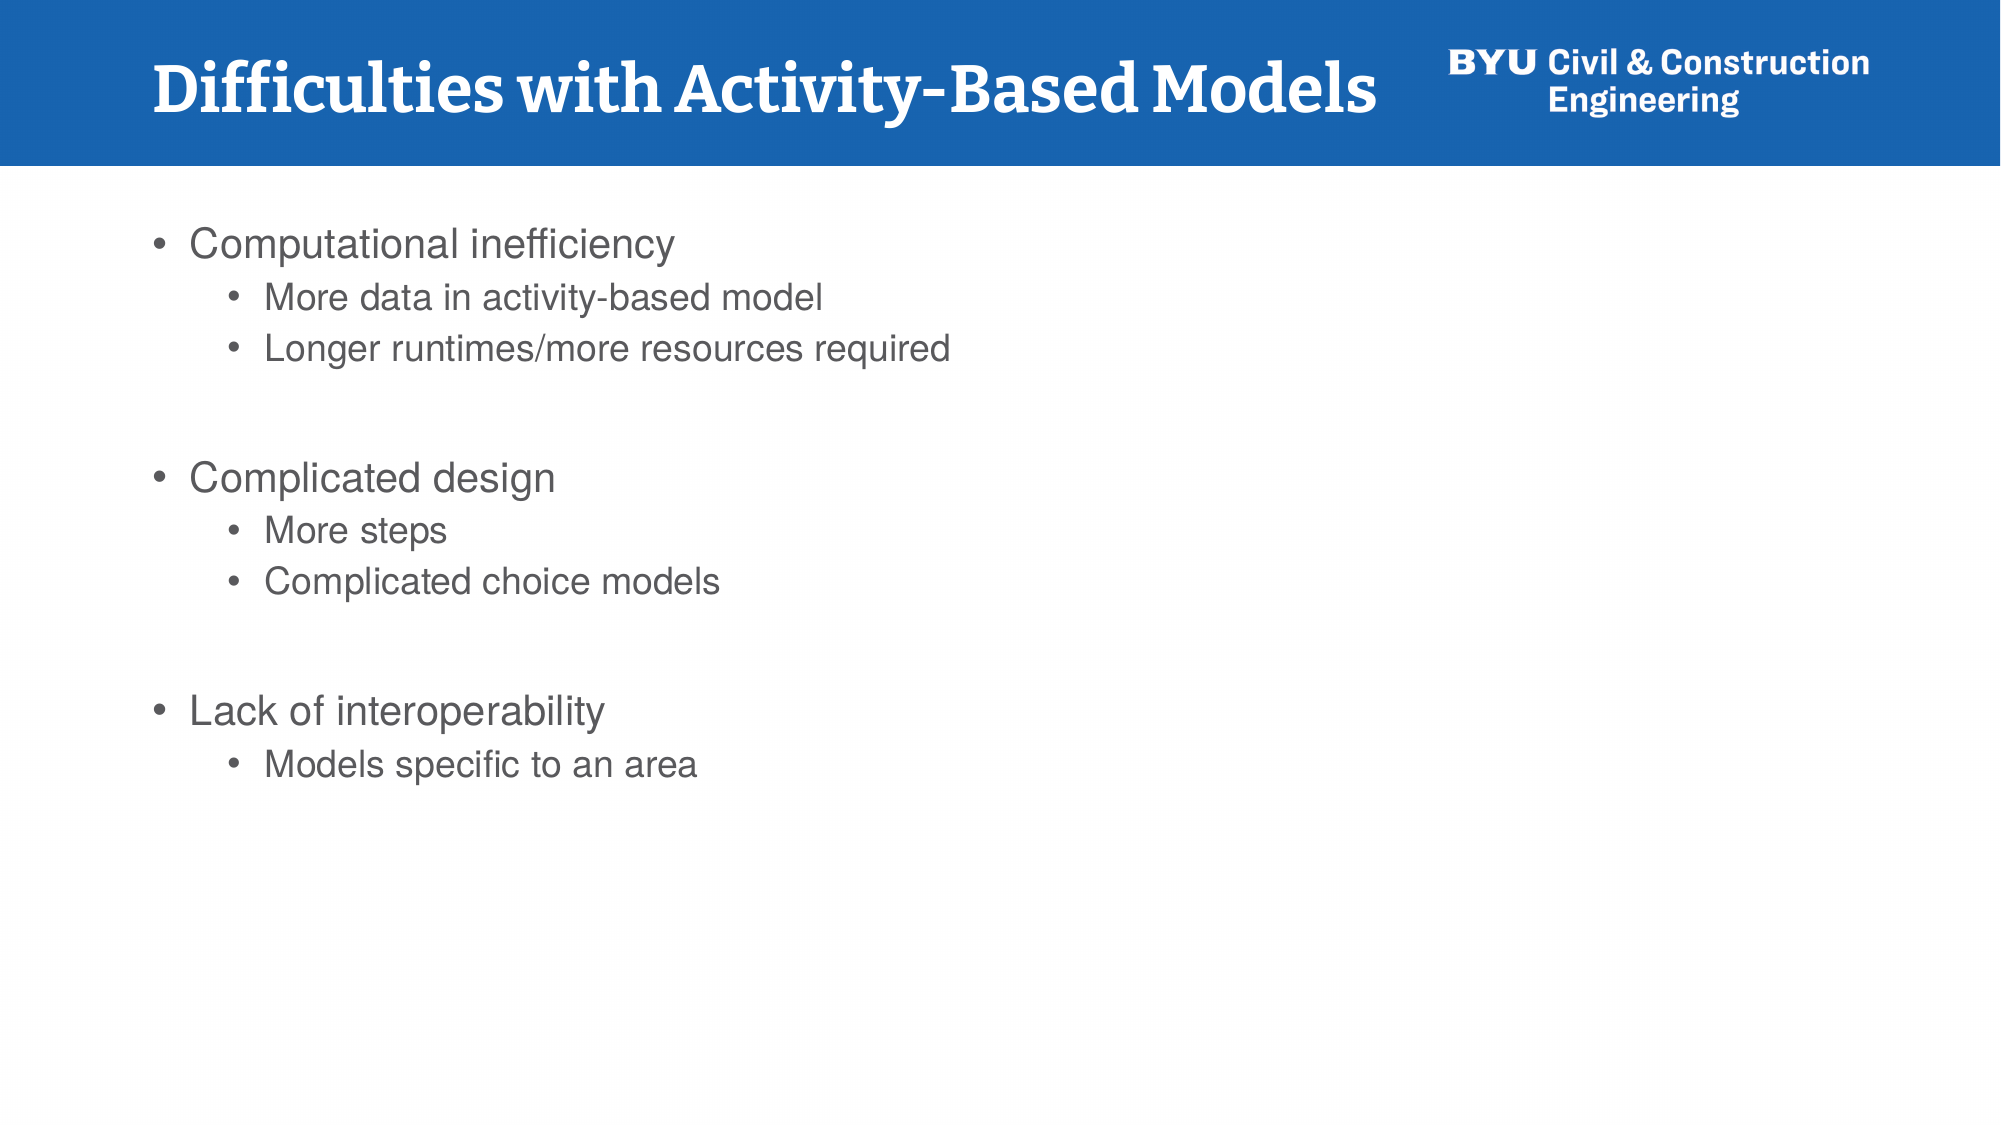

# Difficulties with Activity-Based Models
Computational inefficiency
More data in activity-based model
Longer runtimes/more resources required

Complicated design
More steps
Complicated choice models

Lack of interoperability
Models specific to an area